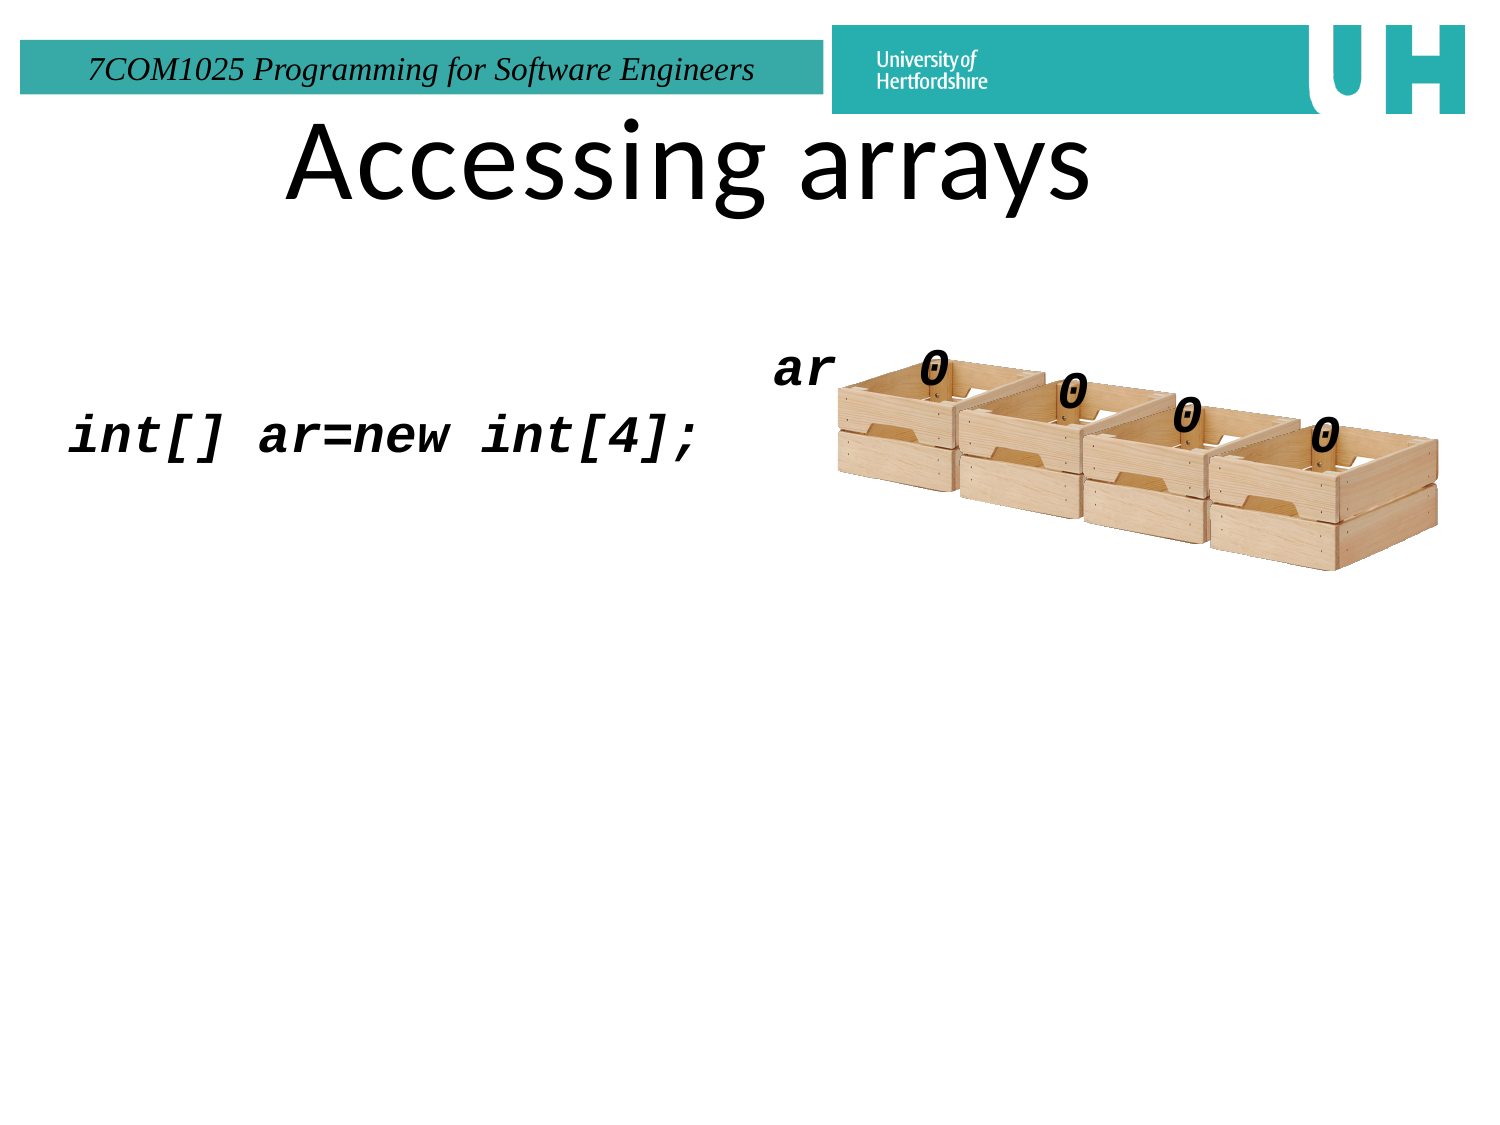

# Accessing arrays
ar	0
0

0
int[] ar=new int[4];
0